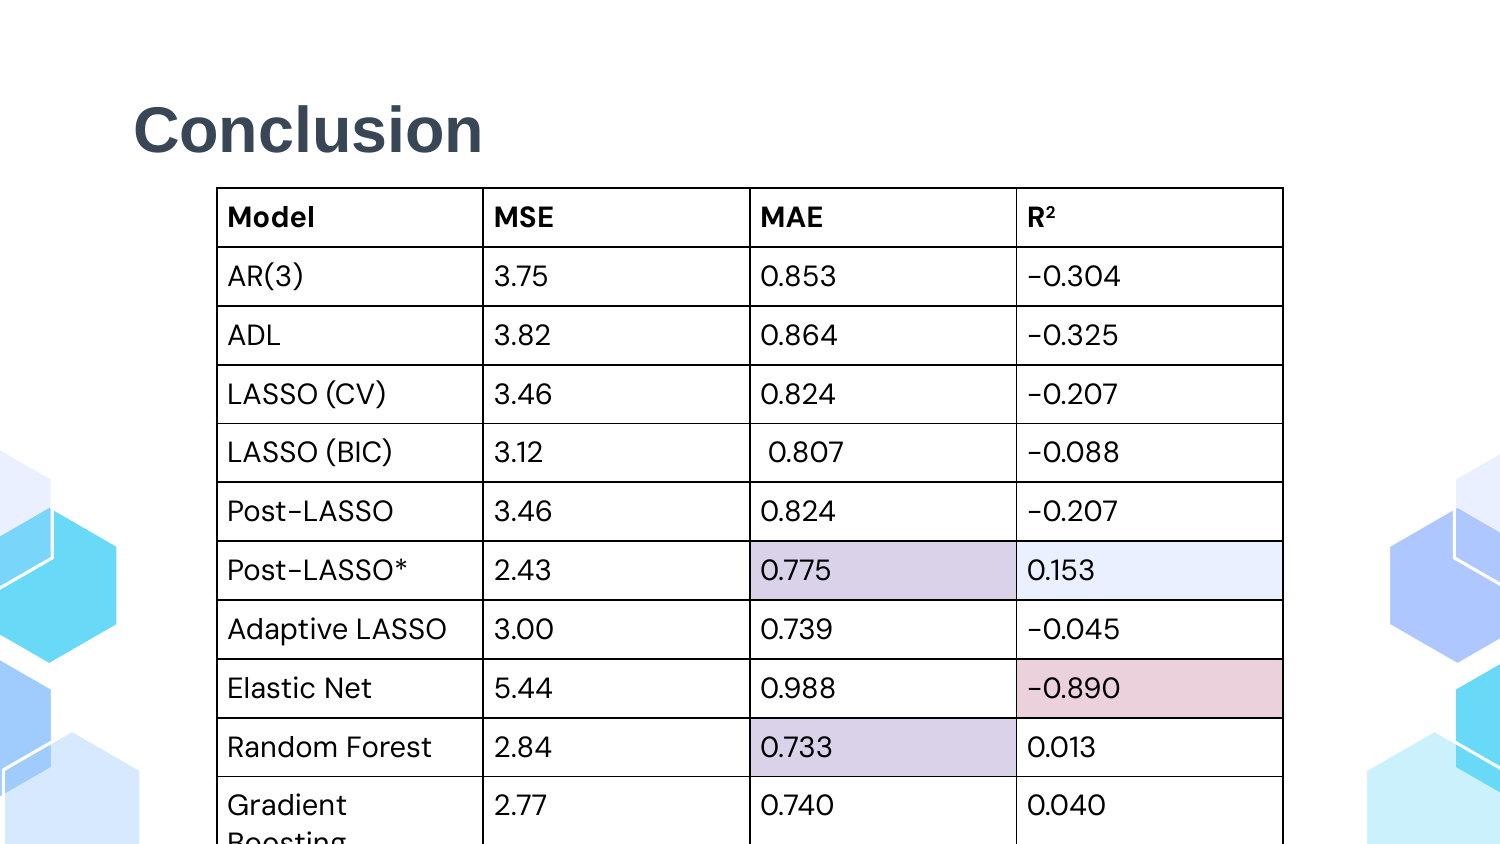

# Conclusion
| Model | MSE | MAE | R2 |
| --- | --- | --- | --- |
| AR(3) | 3.75 | 0.853 | -0.304 |
| ADL | 3.82 | 0.864 | -0.325 |
| LASSO (CV) | 3.46 | 0.824 | -0.207 |
| LASSO (BIC) | 3.12 | 0.807 | -0.088 |
| Post-LASSO | 3.46 | 0.824 | -0.207 |
| Post-LASSO\* | 2.43 | 0.775 | 0.153 |
| Adaptive LASSO | 3.00 | 0.739 | -0.045 |
| Elastic Net | 5.44 | 0.988 | -0.890 |
| Random Forest | 2.84 | 0.733 | 0.013 |
| Gradient Boosting | 2.77 | 0.740 | 0.040 |